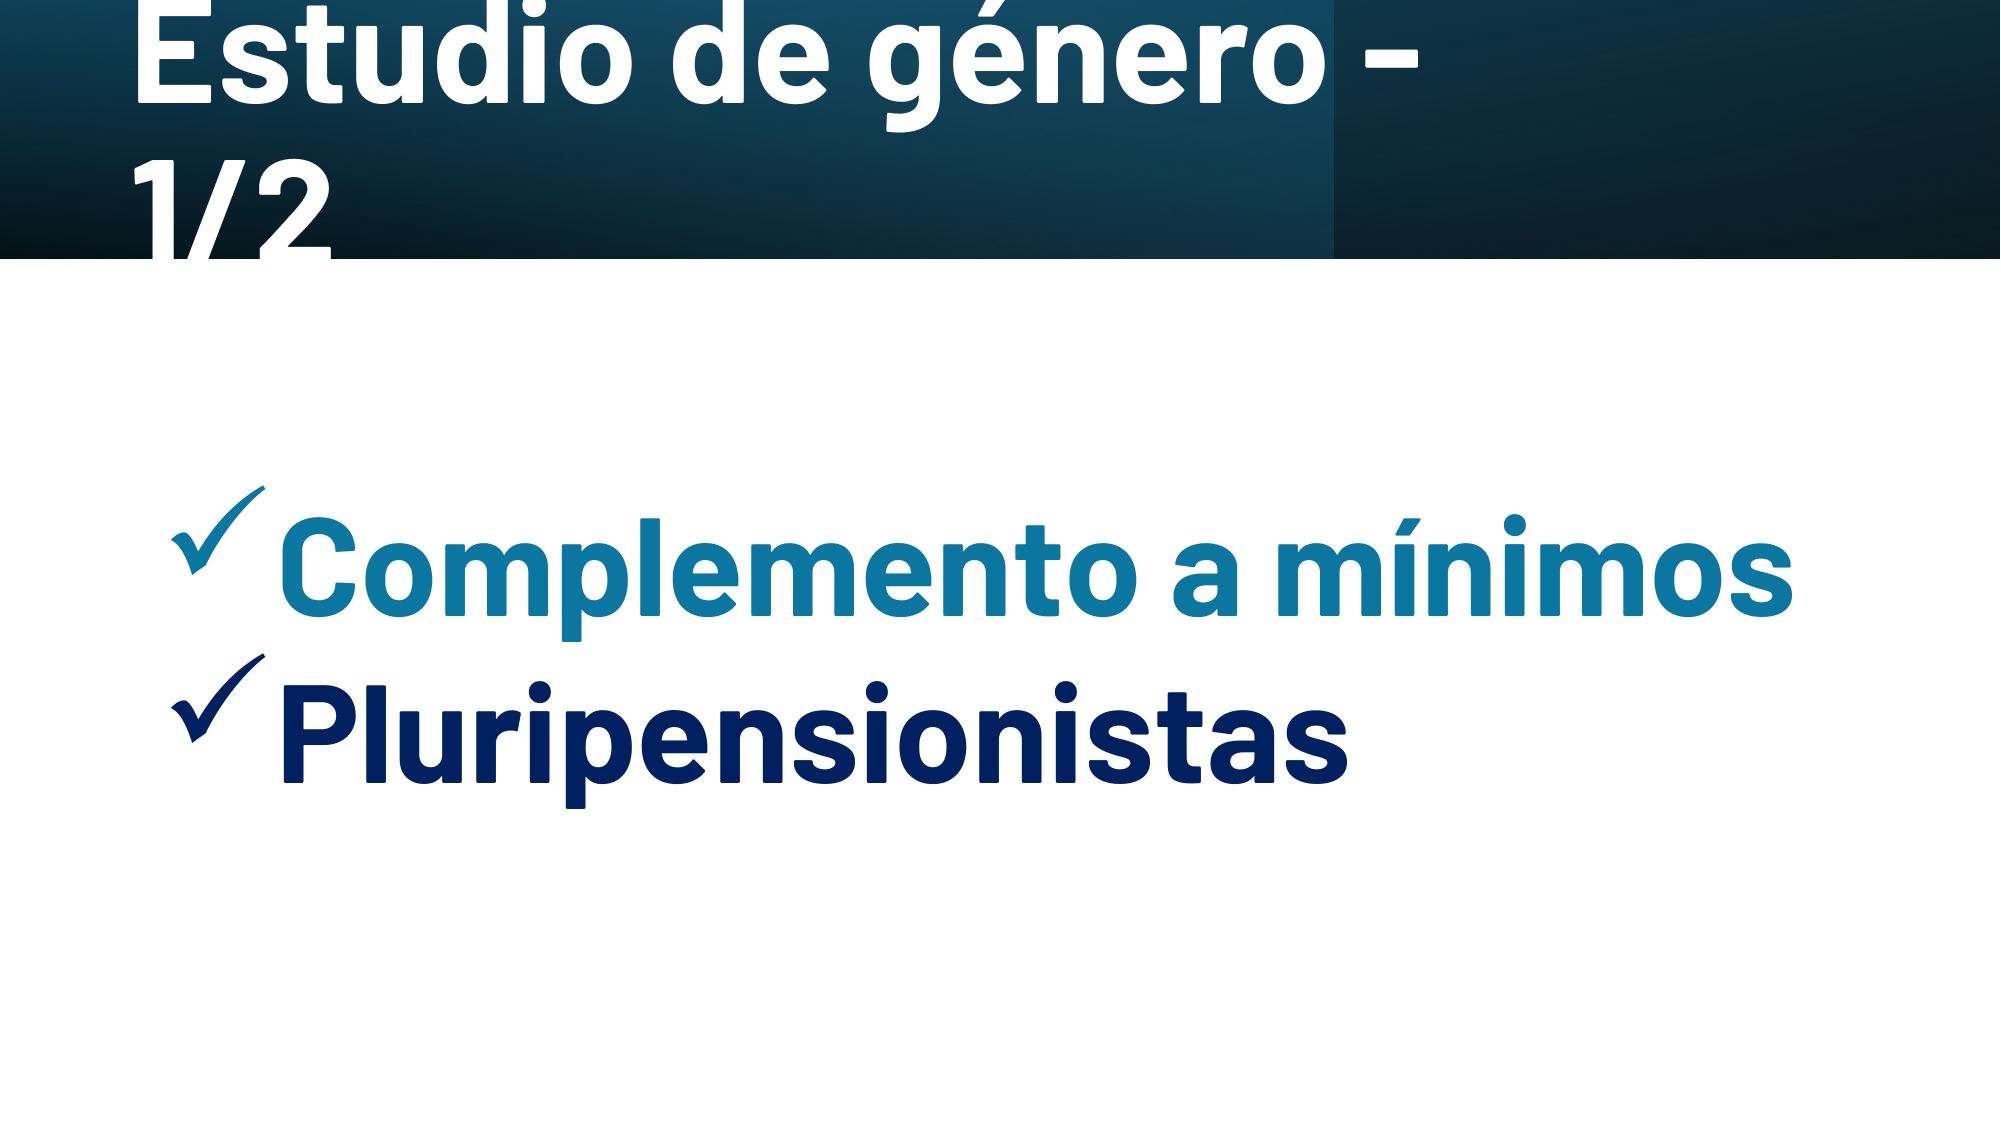

# Estudio de género - 1/2
Complemento a mínimos
Pluripensionistas